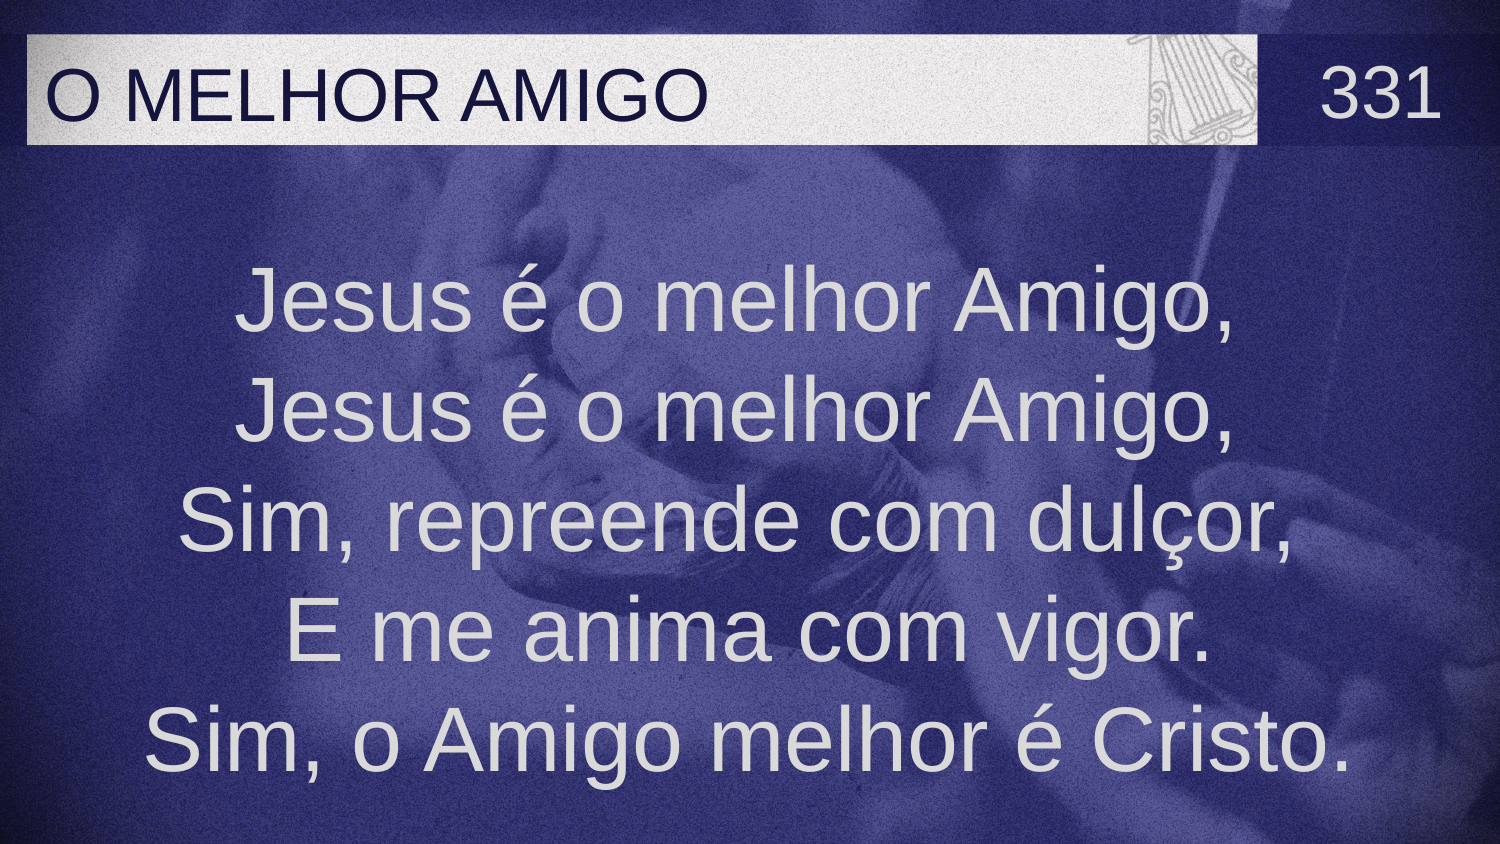

# O MELHOR AMIGO
331
Jesus é o melhor Amigo,
Jesus é o melhor Amigo,
Sim, repreende com dulçor,
E me anima com vigor.
Sim, o Amigo melhor é Cristo.